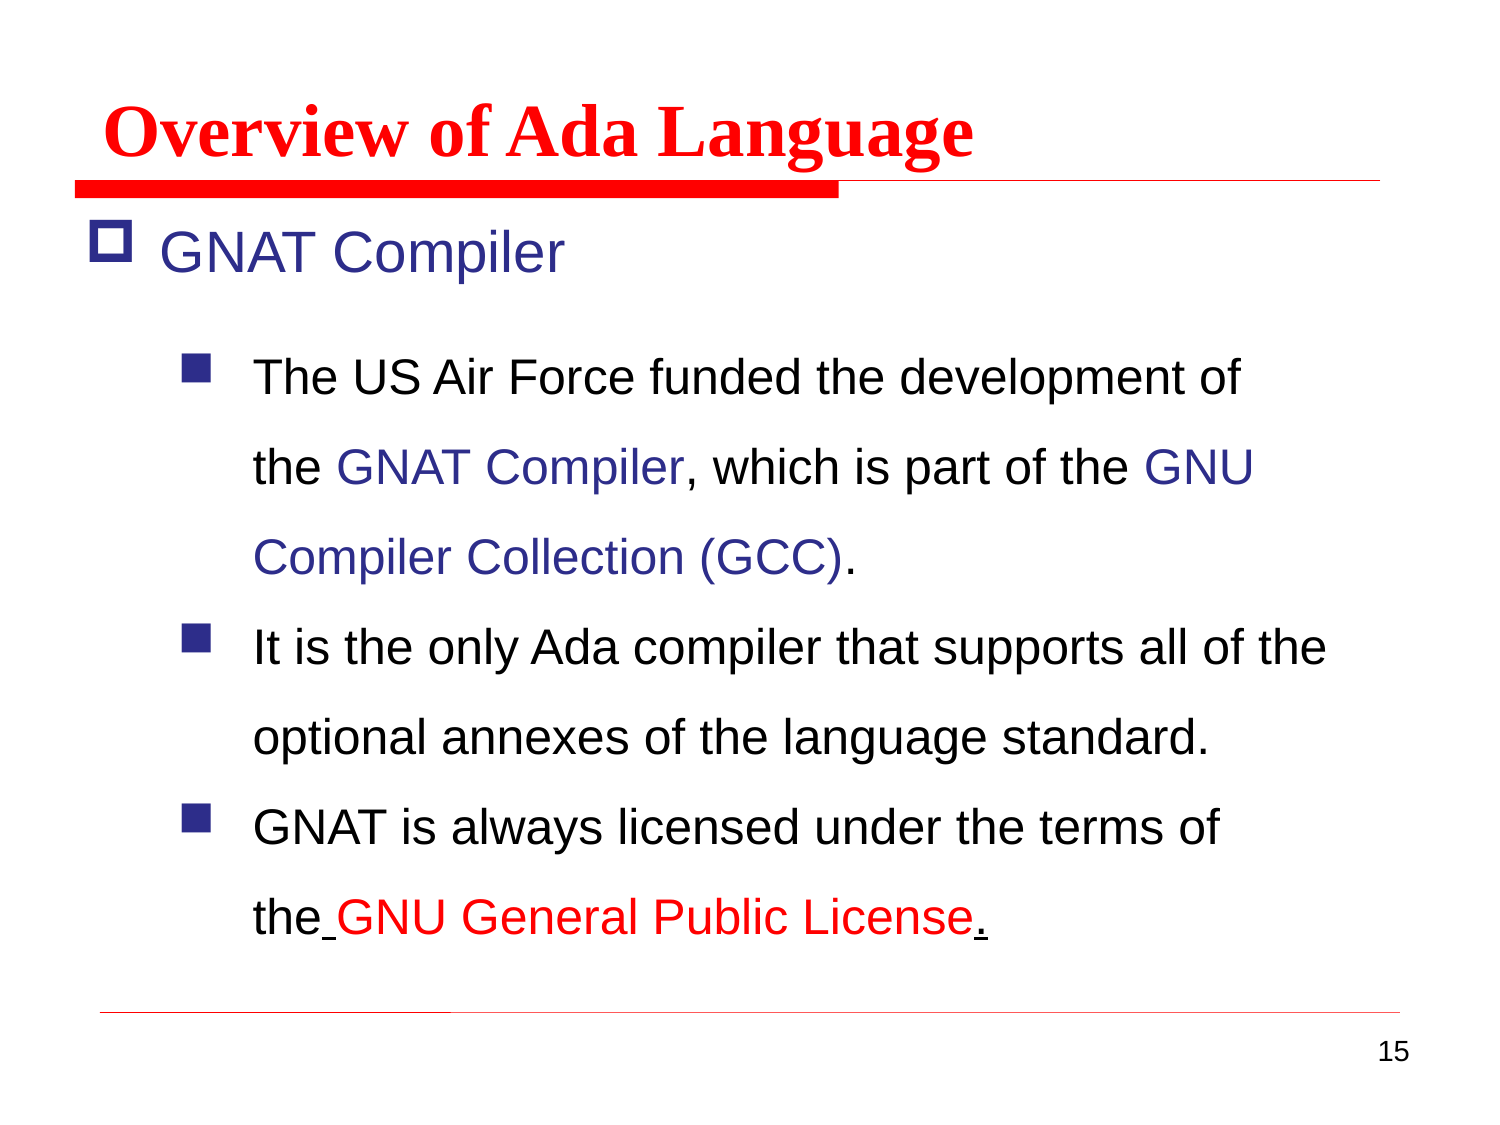

Overview of Ada Language
GNAT Compiler
The US Air Force funded the development of the GNAT Compiler, which is part of the GNU Compiler Collection (GCC).
It is the only Ada compiler that supports all of the optional annexes of the language standard.
GNAT is always licensed under the terms of the GNU General Public License.
15